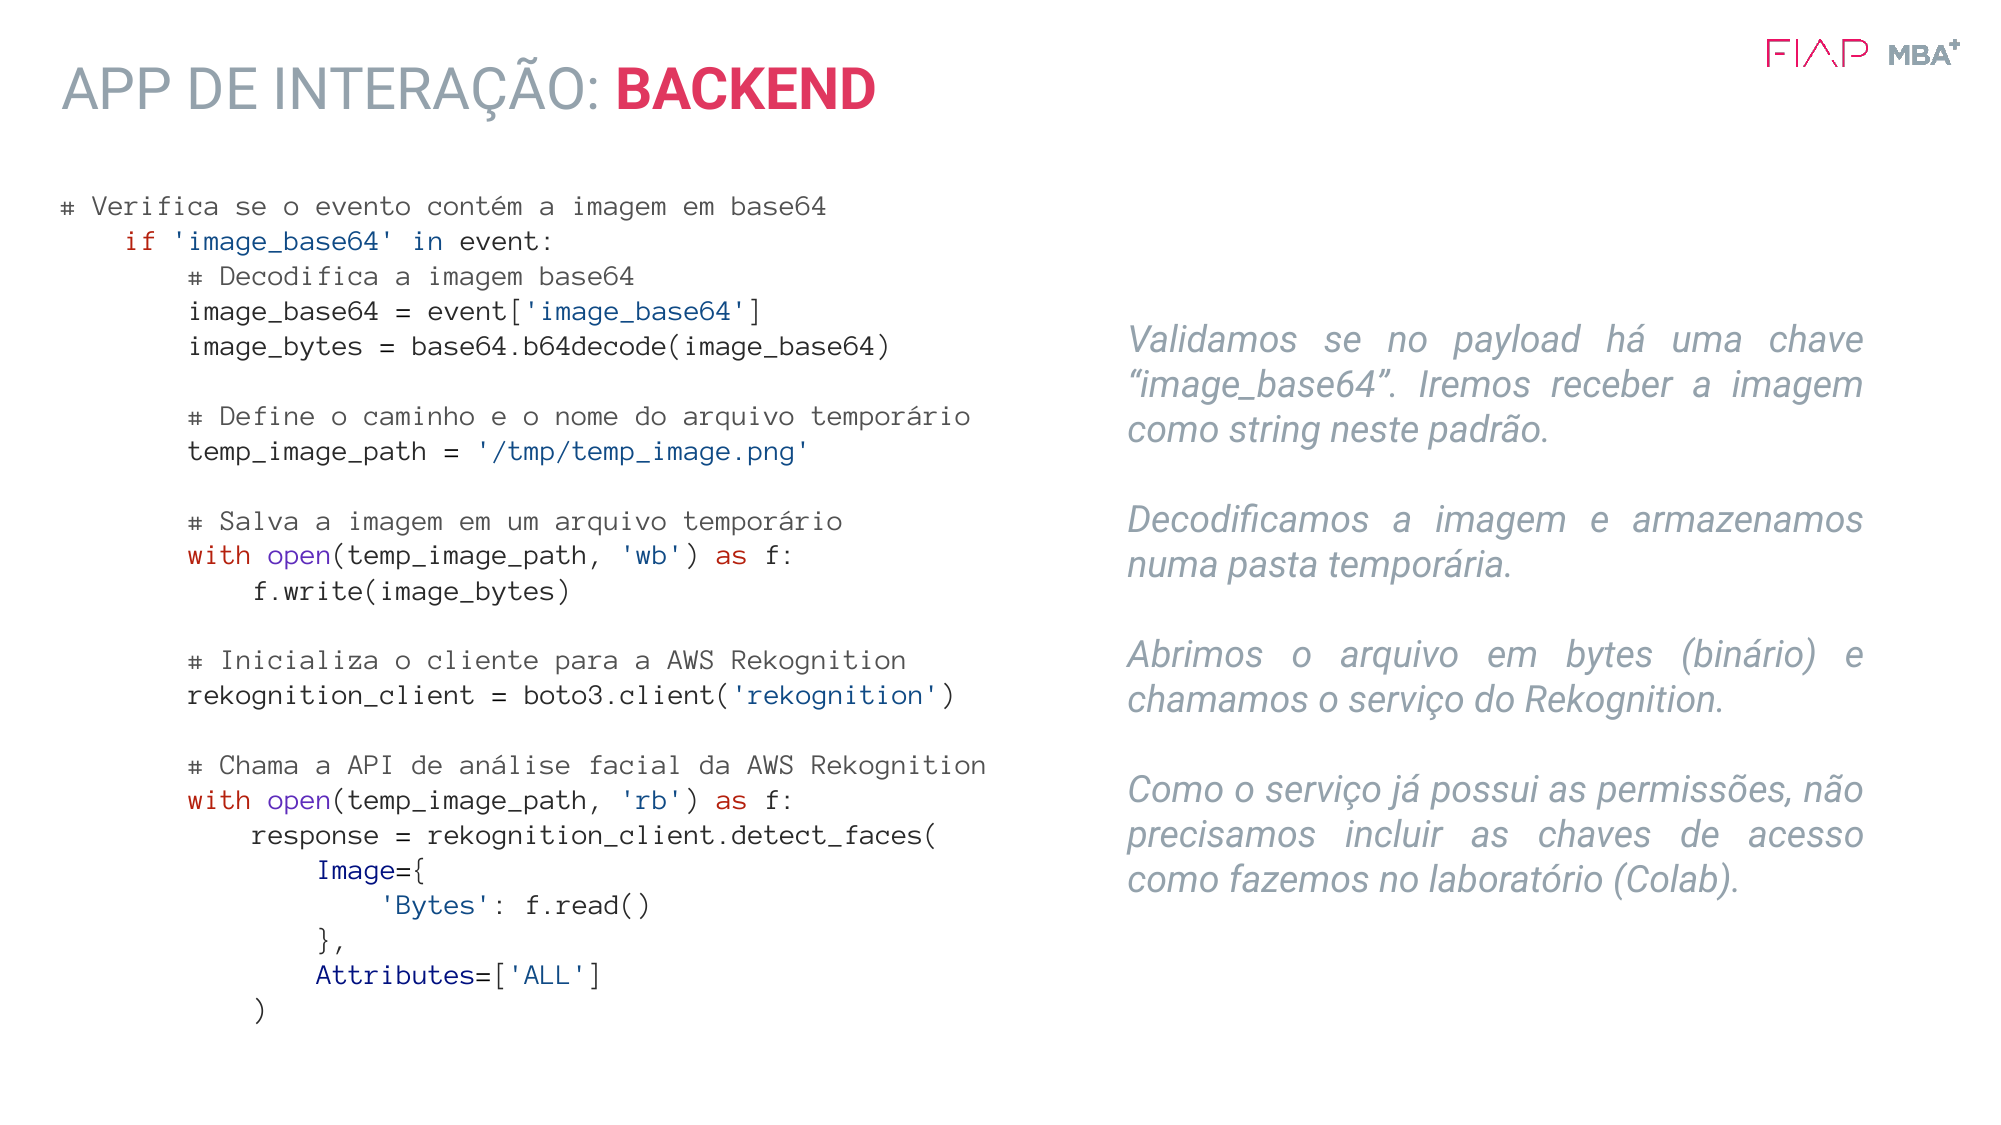

# APP DE INTERAÇÃO: BACKEND
# Verifica se o evento contém a imagem em base64
    if 'image_base64' in event:
        # Decodifica a imagem base64
        image_base64 = event['image_base64']
        image_bytes = base64.b64decode(image_base64)

        # Define o caminho e o nome do arquivo temporário
        temp_image_path = '/tmp/temp_image.png'

        # Salva a imagem em um arquivo temporário
        with open(temp_image_path, 'wb') as f:
            f.write(image_bytes)

        # Inicializa o cliente para a AWS Rekognition
        rekognition_client = boto3.client('rekognition')

        # Chama a API de análise facial da AWS Rekognition
        with open(temp_image_path, 'rb') as f:
            response = rekognition_client.detect_faces(
                Image={
                    'Bytes': f.read()
                },
                Attributes=['ALL']
            )
Validamos se no payload há uma chave “image_base64”. Iremos receber a imagem como string neste padrão.

Decodificamos a imagem e armazenamos numa pasta temporária.

Abrimos o arquivo em bytes (binário) e chamamos o serviço do Rekognition.

Como o serviço já possui as permissões, não precisamos incluir as chaves de acesso como fazemos no laboratório (Colab).